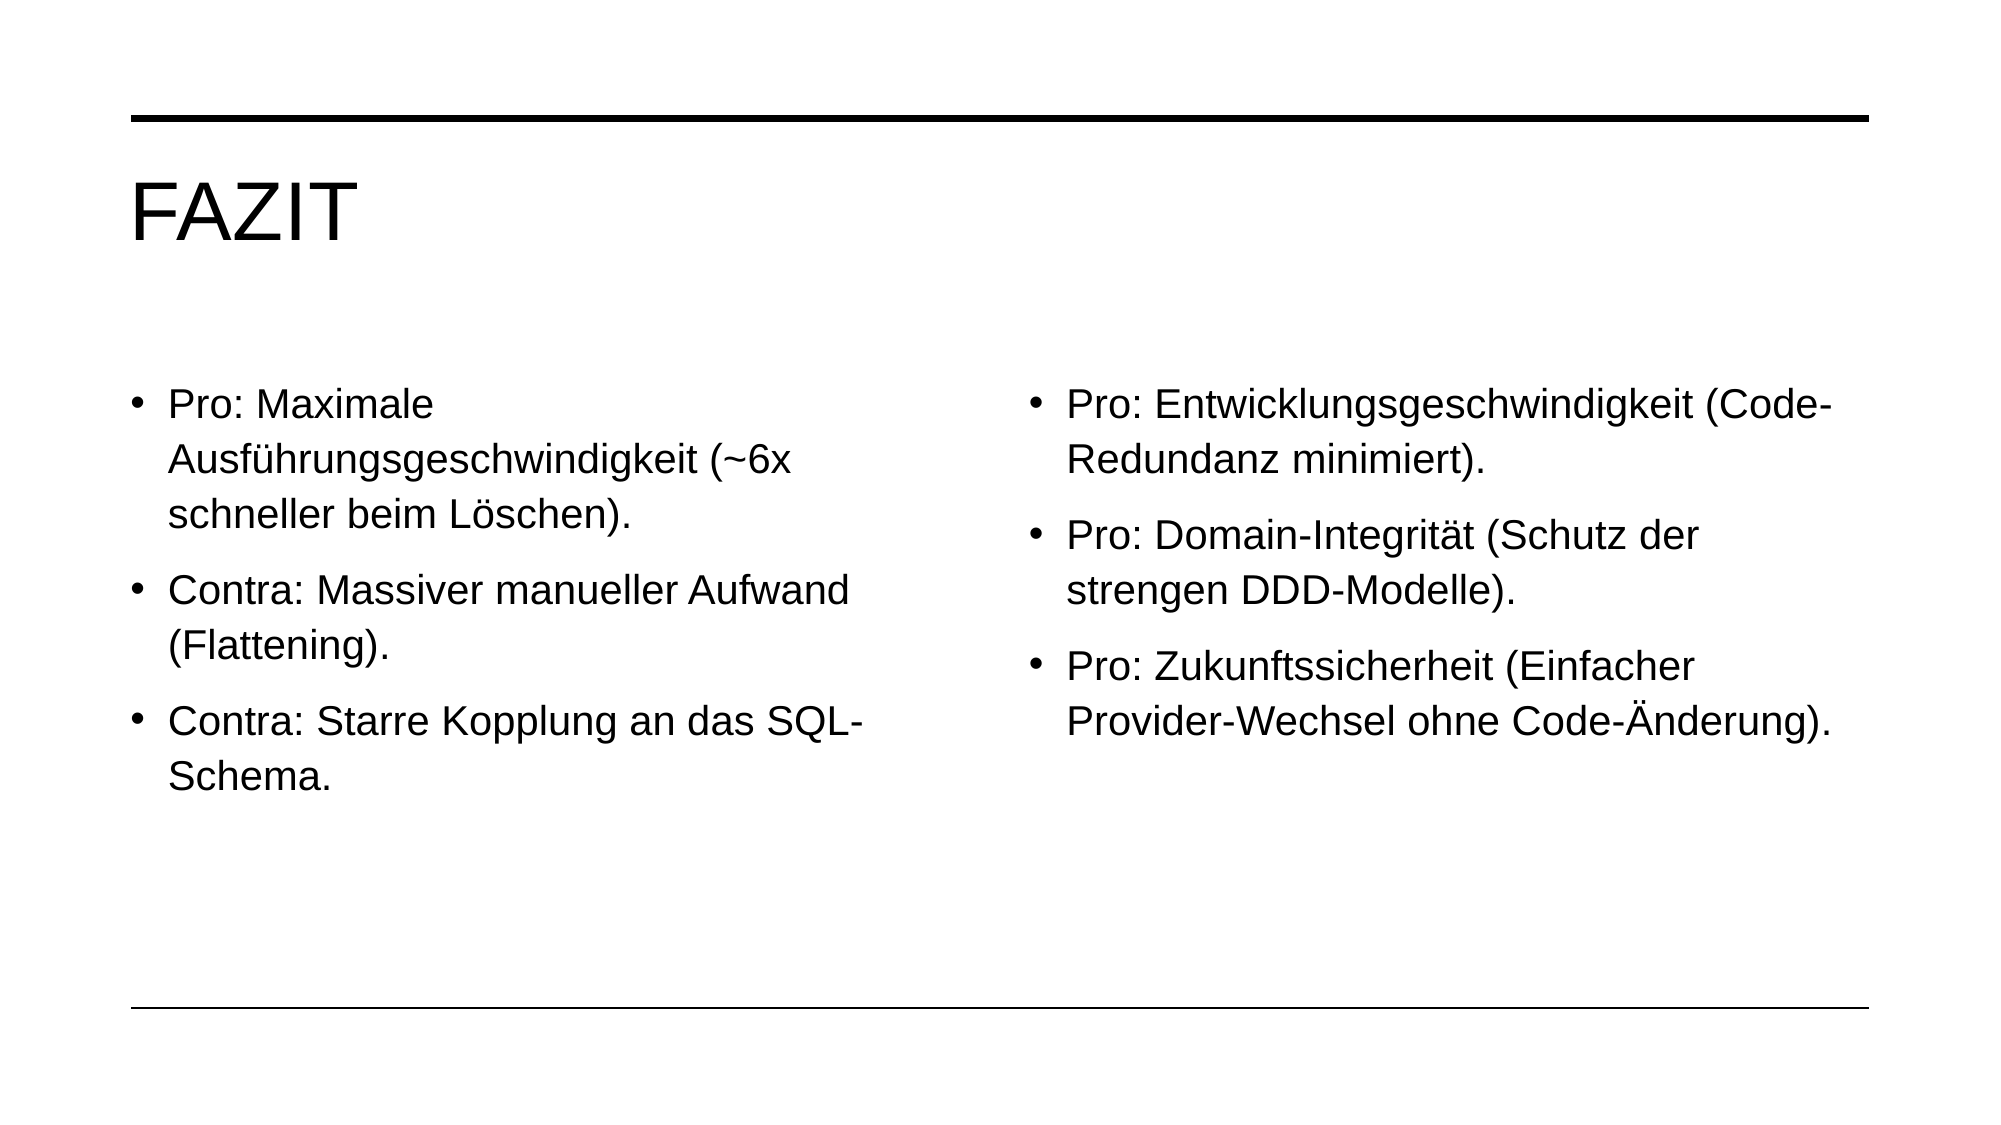

# Fazit
Pro: Maximale Ausführungsgeschwindigkeit (~6x schneller beim Löschen).
Contra: Massiver manueller Aufwand (Flattening).
Contra: Starre Kopplung an das SQL-Schema.
Pro: Entwicklungsgeschwindigkeit (Code-Redundanz minimiert).
Pro: Domain-Integrität (Schutz der strengen DDD-Modelle).
Pro: Zukunftssicherheit (Einfacher Provider-Wechsel ohne Code-Änderung).